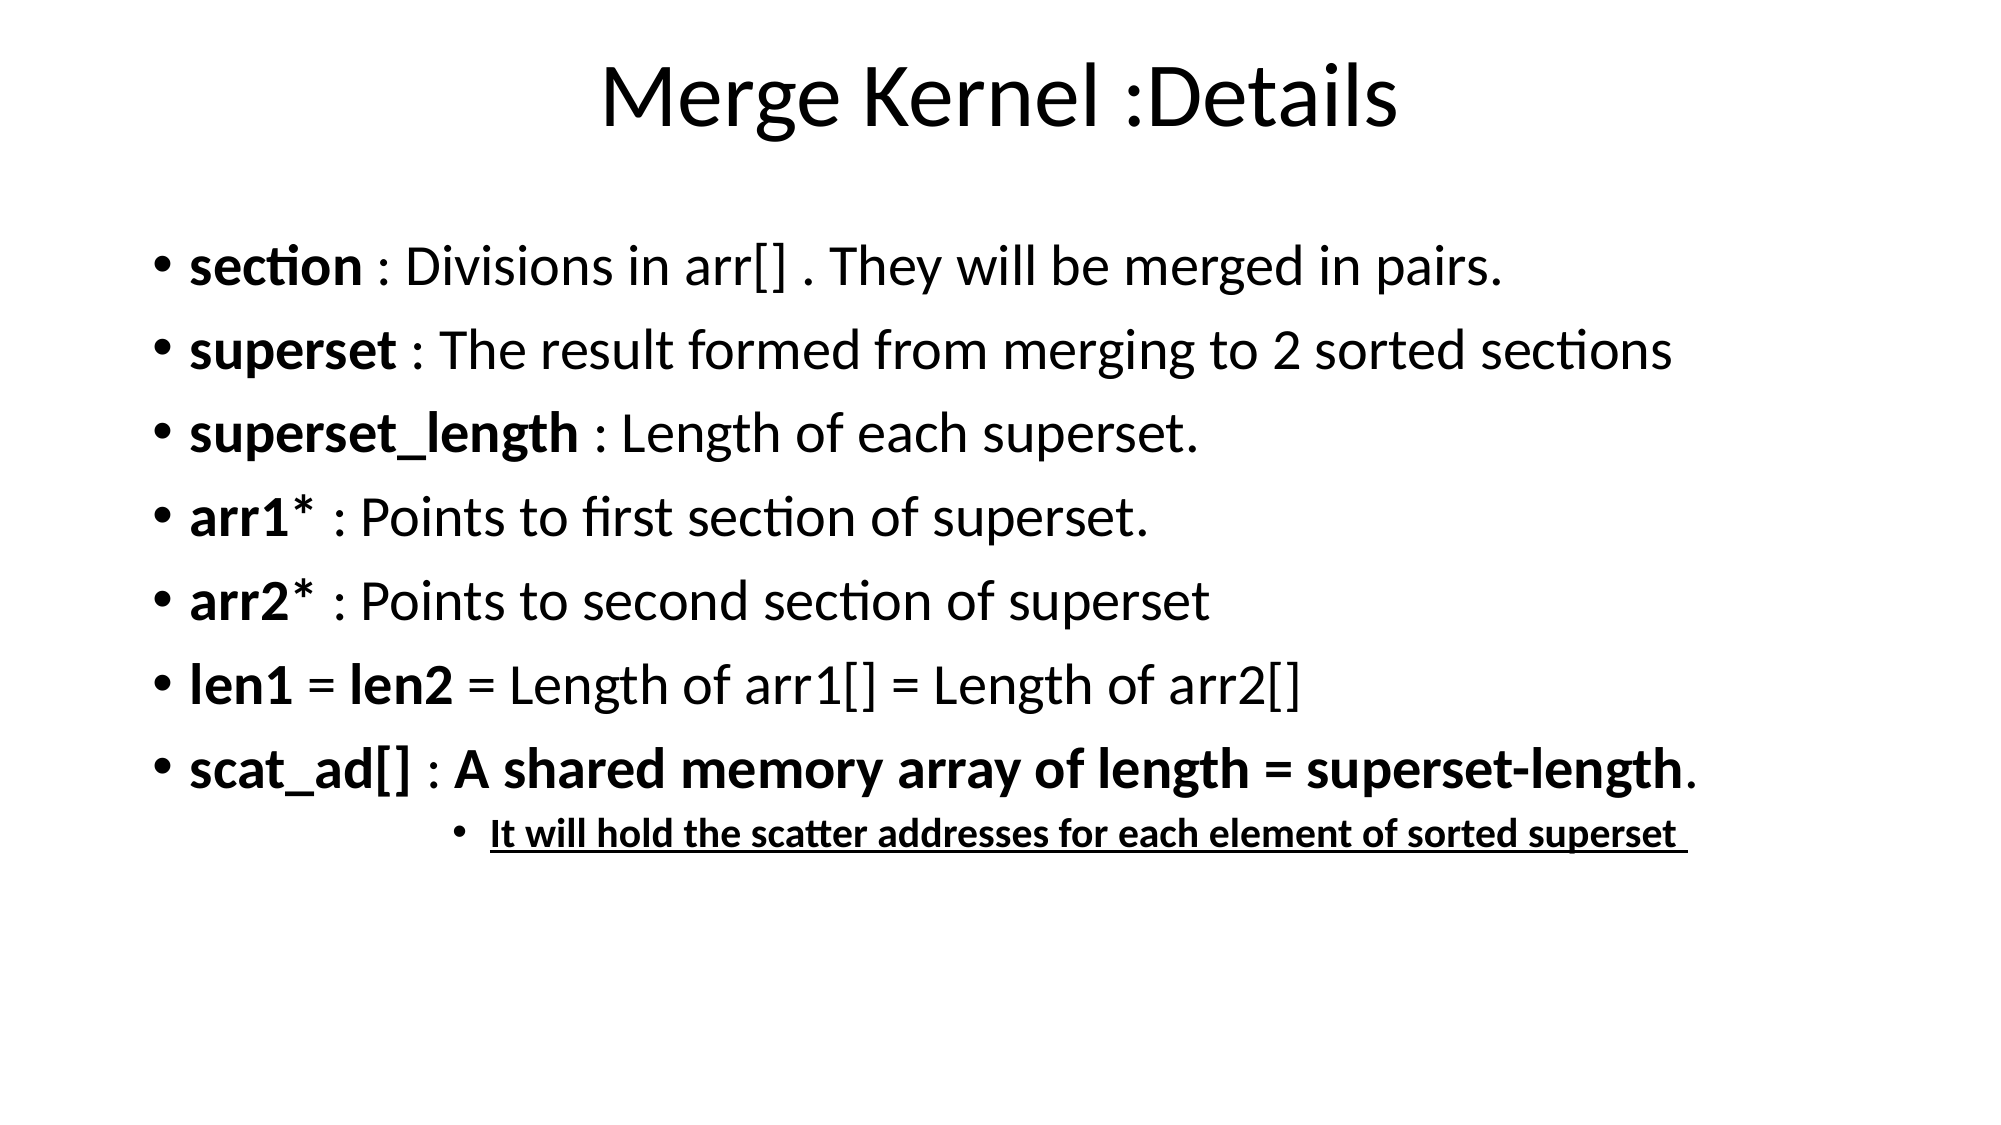

# Merge Kernel :Details
section : Divisions in arr[] . They will be merged in pairs.
superset : The result formed from merging to 2 sorted sections
superset_length : Length of each superset.
arr1* : Points to first section of superset.
arr2* : Points to second section of superset
len1 = len2 = Length of arr1[] = Length of arr2[]
scat_ad[] : A shared memory array of length = superset-length.
It will hold the scatter addresses for each element of sorted superset